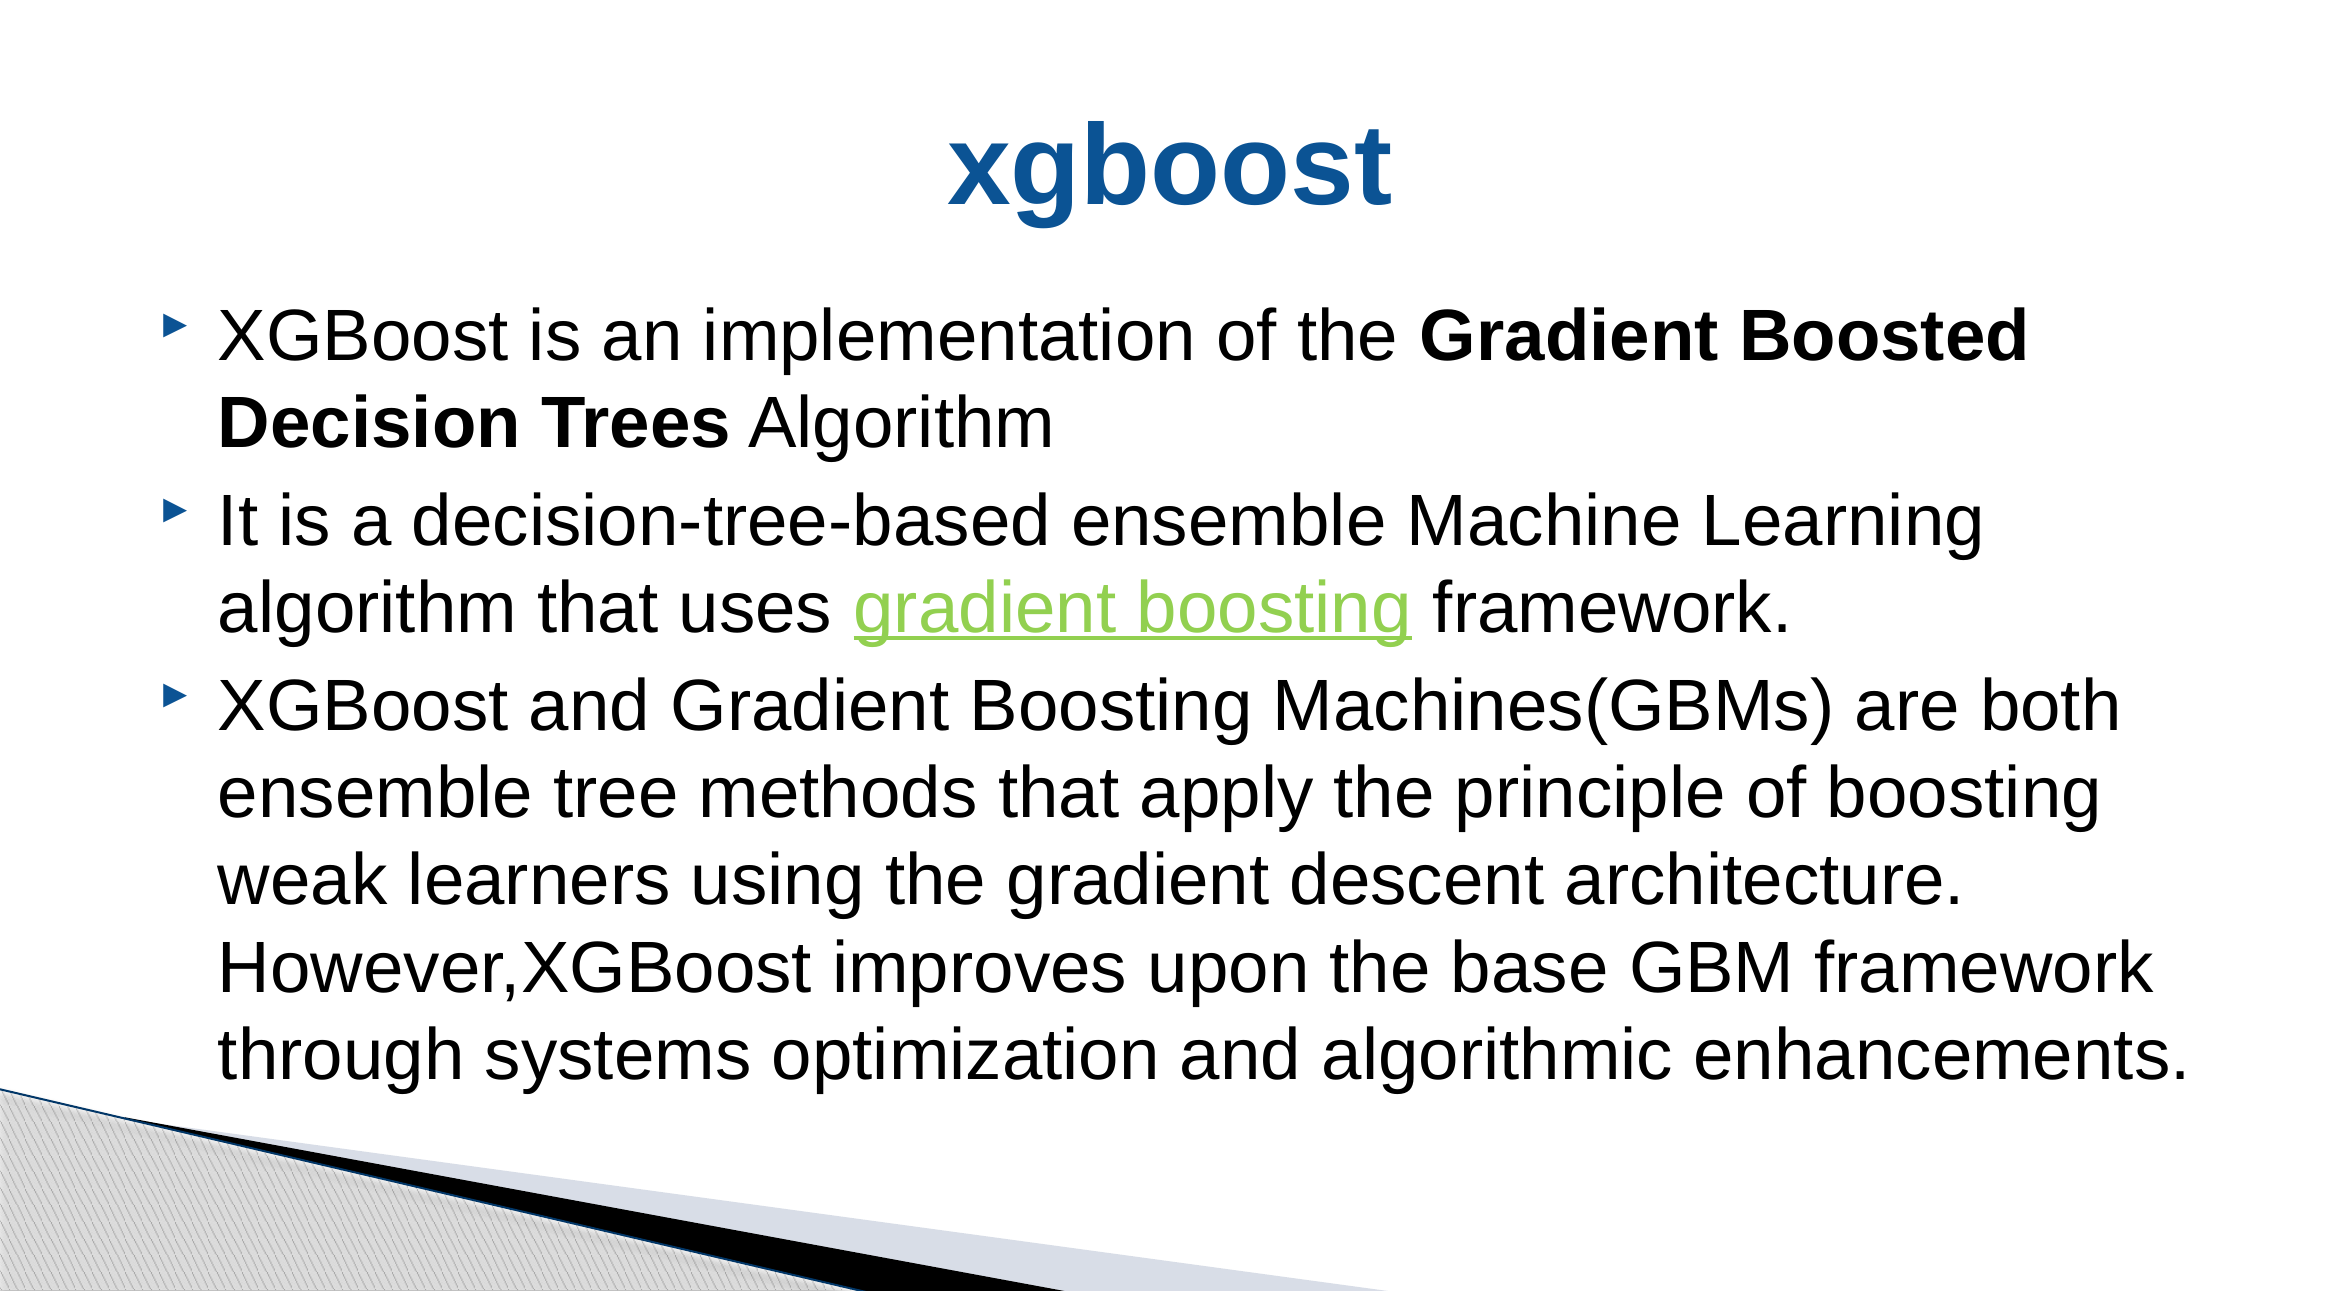

# xgboost
XGBoost is an implementation of the Gradient Boosted Decision Trees Algorithm
It is a decision-tree-based ensemble Machine Learning algorithm that uses gradient boosting framework.
XGBoost and Gradient Boosting Machines(GBMs) are both ensemble tree methods that apply the principle of boosting weak learners using the gradient descent architecture. However,XGBoost improves upon the base GBM framework through systems optimization and algorithmic enhancements.